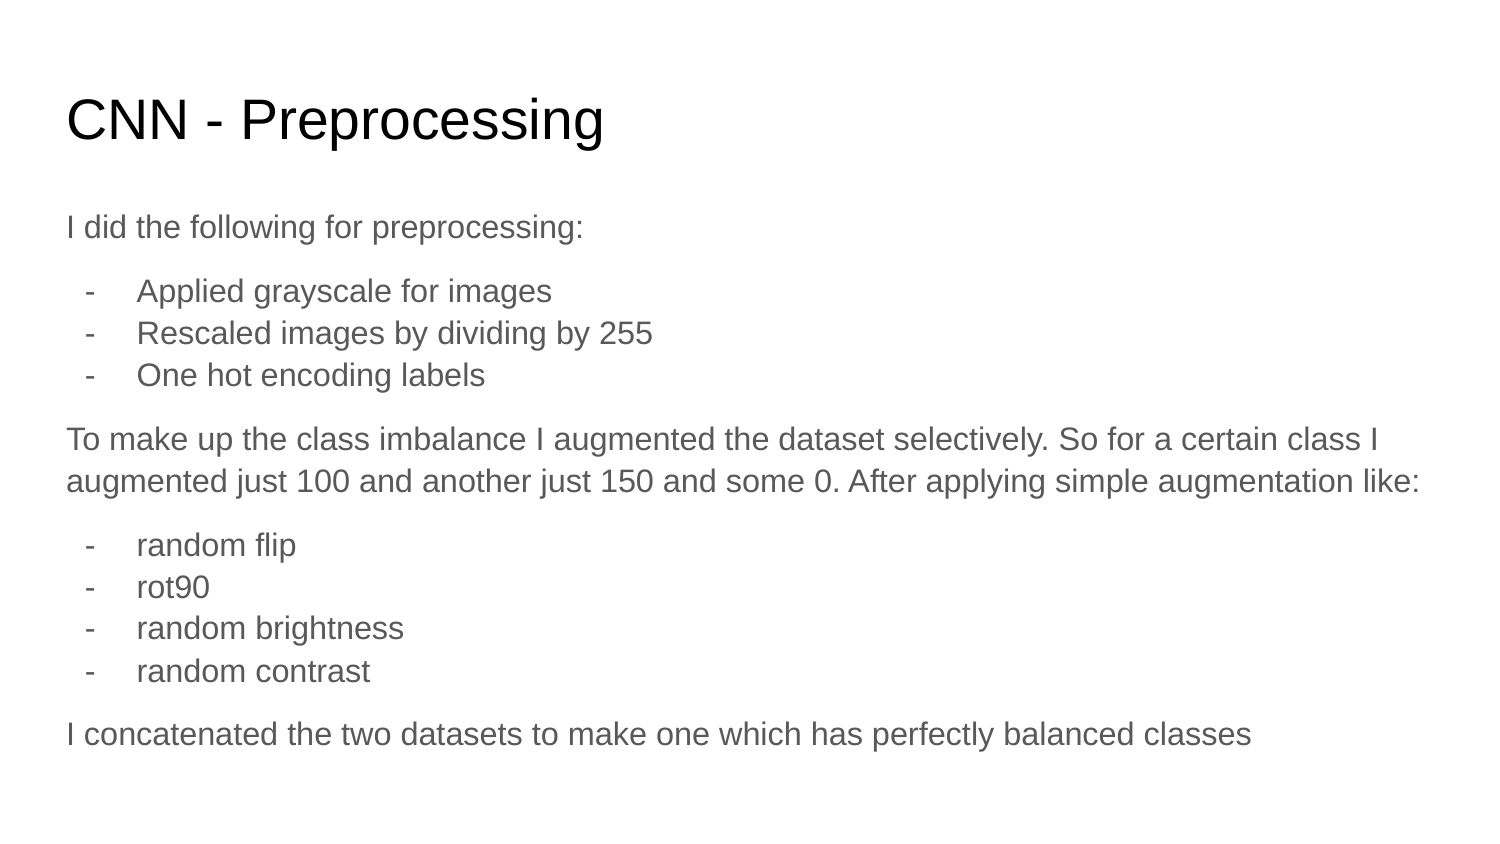

# CNN - Preprocessing
I did the following for preprocessing:
Applied grayscale for images
Rescaled images by dividing by 255
One hot encoding labels
To make up the class imbalance I augmented the dataset selectively. So for a certain class I augmented just 100 and another just 150 and some 0. After applying simple augmentation like:
random flip
rot90
random brightness
random contrast
I concatenated the two datasets to make one which has perfectly balanced classes